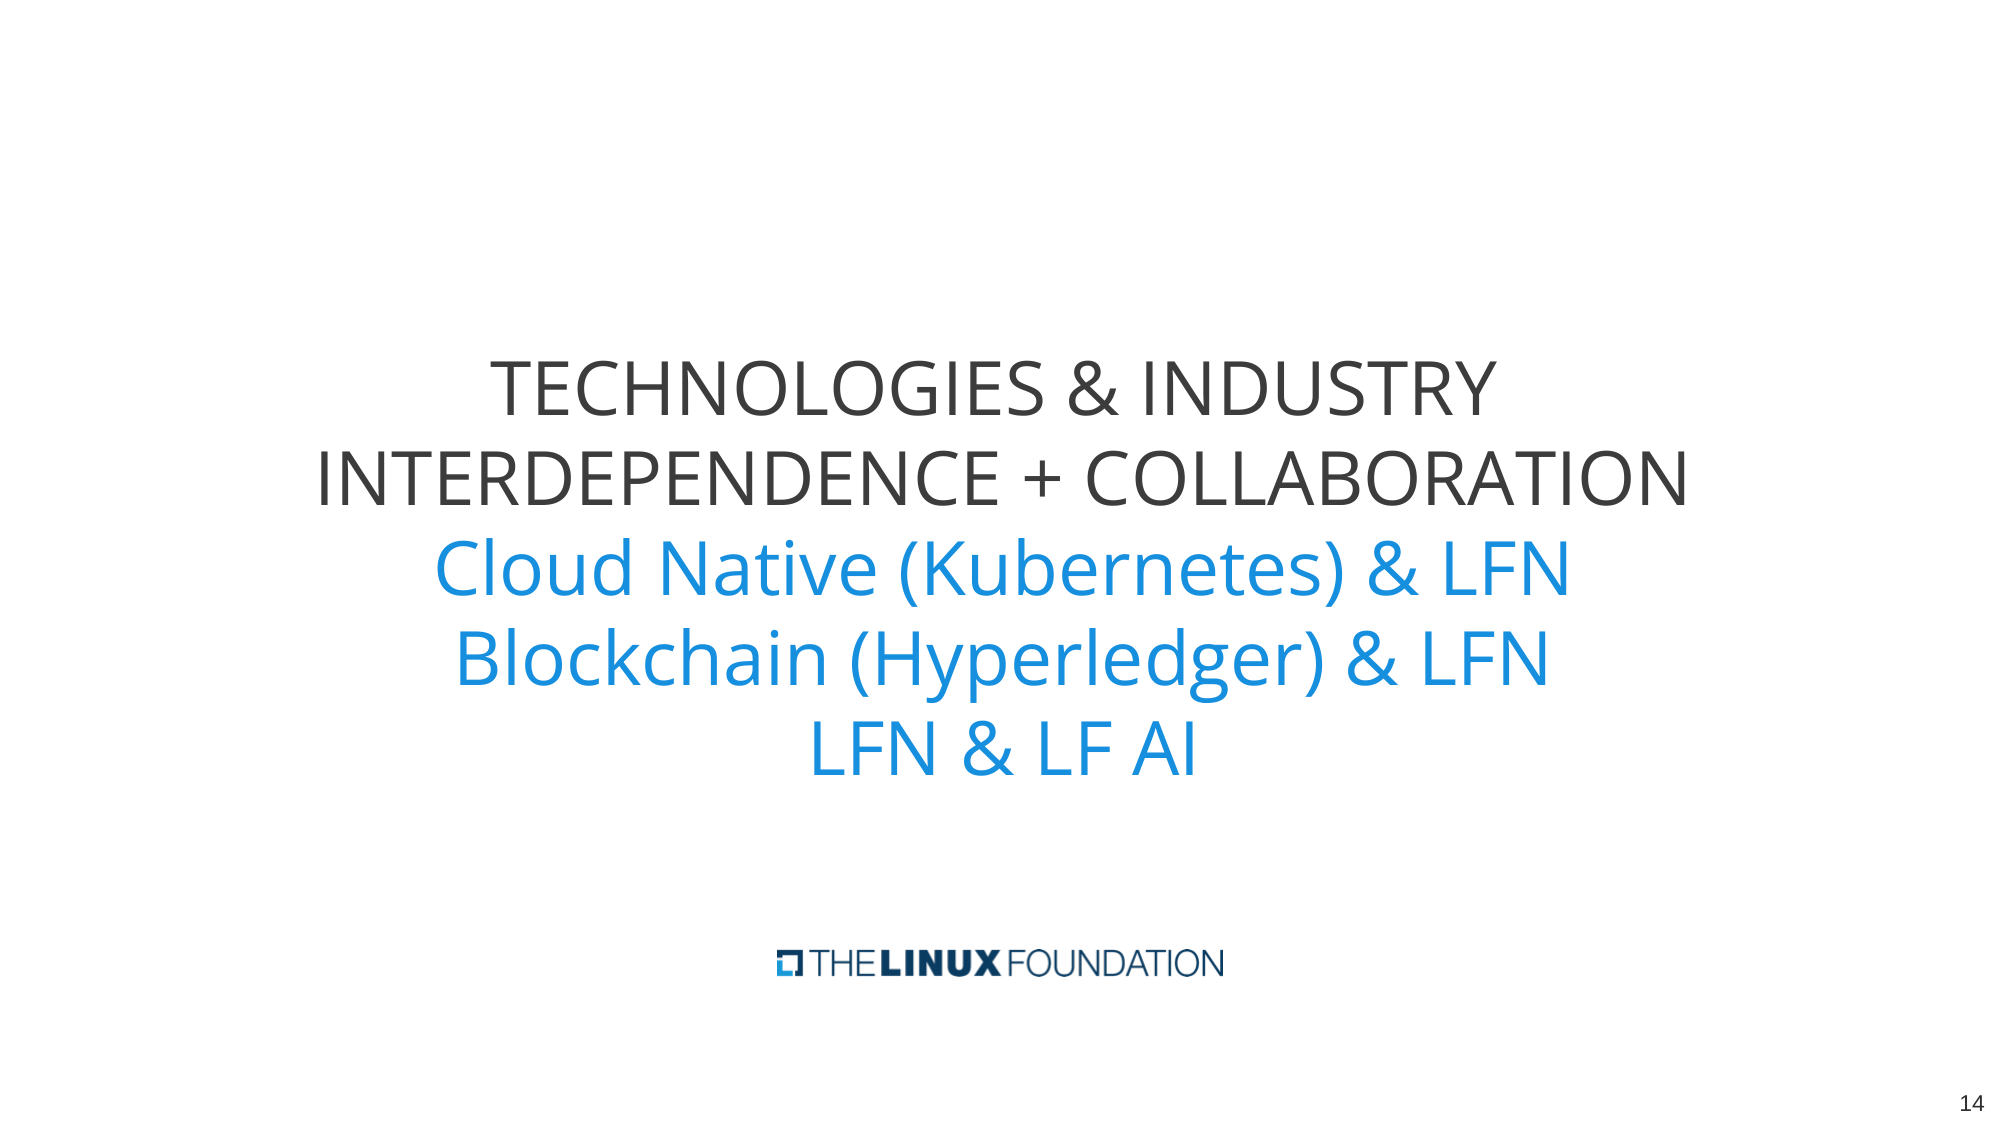

# TECHNOLOGIES & INDUSTRY INTERDEPENDENCE + COLLABORATION Cloud Native (Kubernetes) & LFN Blockchain (Hyperledger) & LFN LFN & LF AI
14